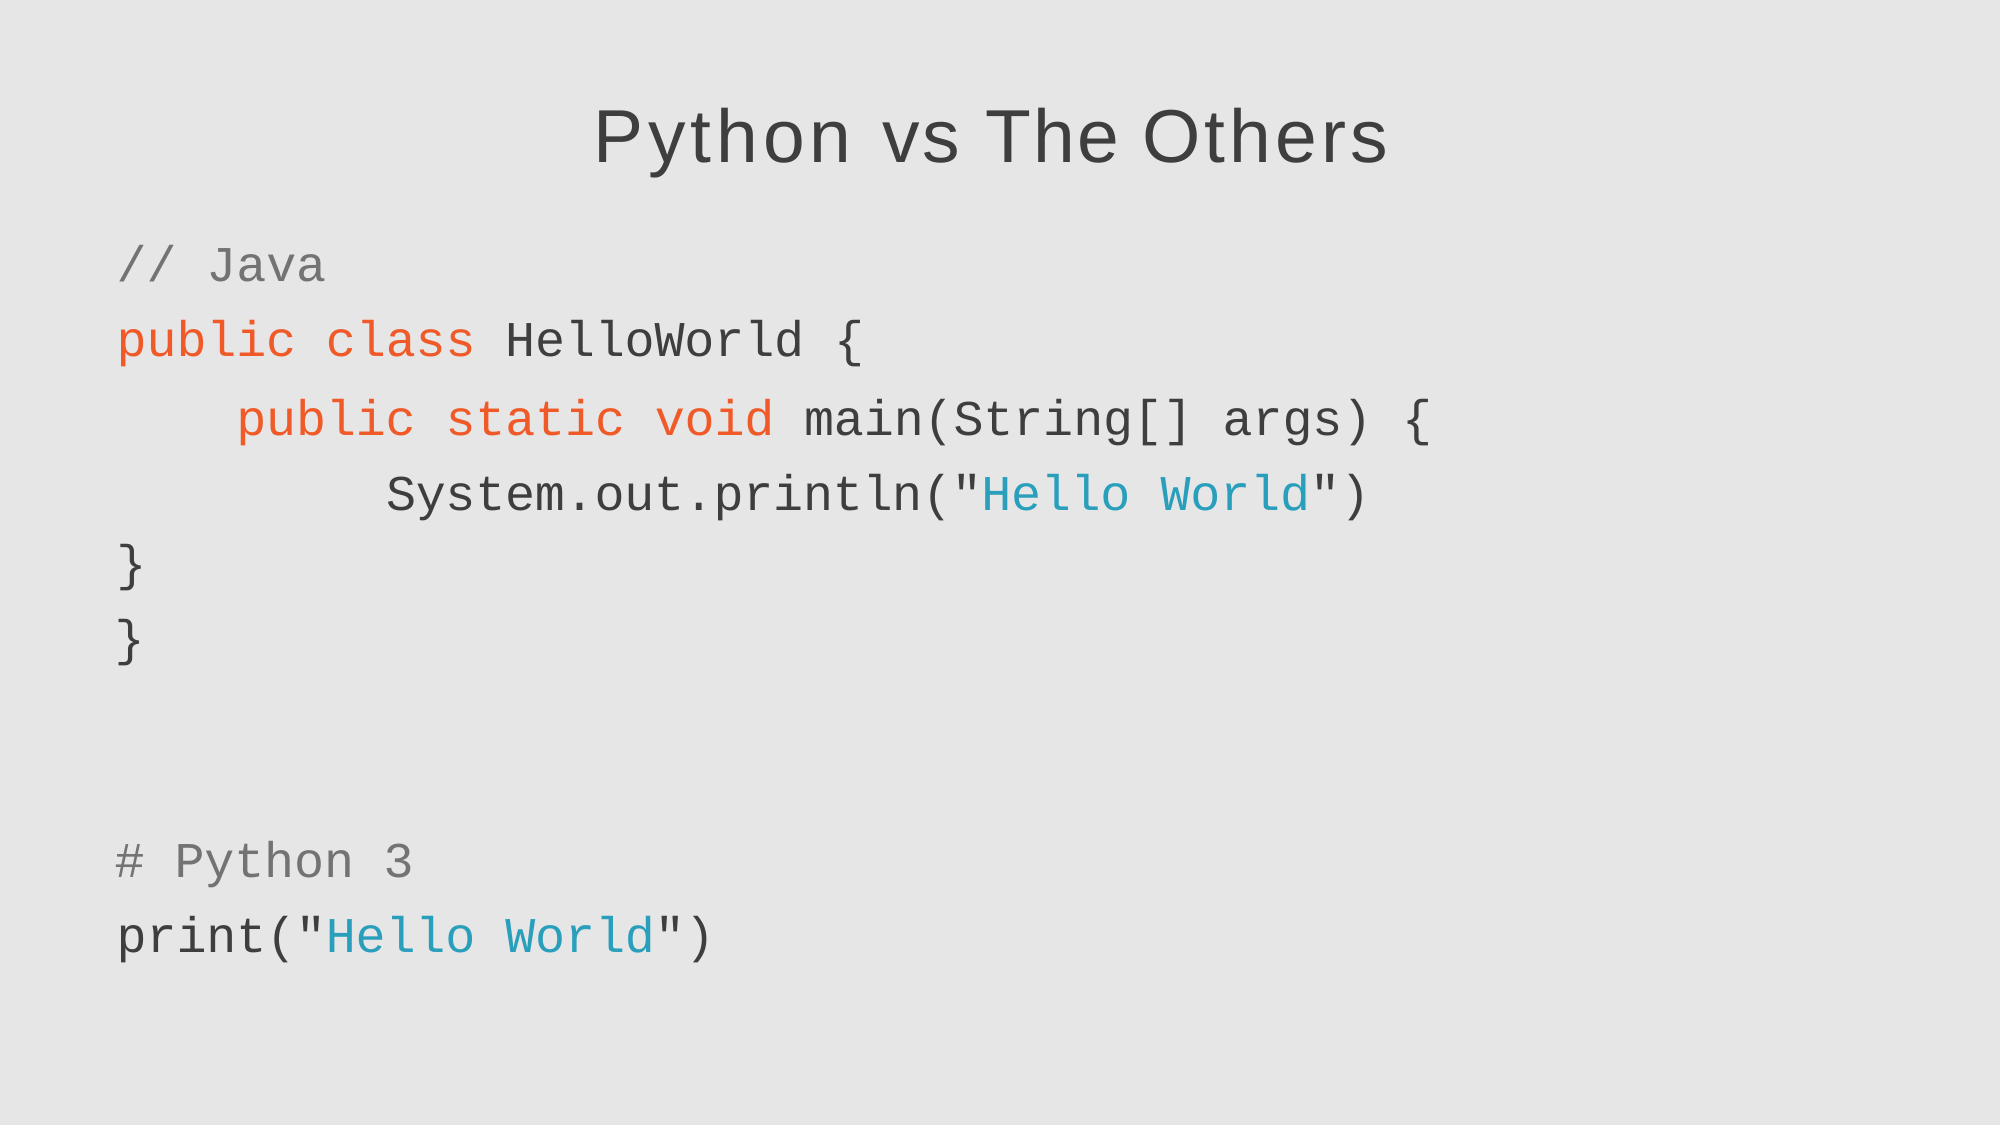

# Python vs The Others
// Java
public class HelloWorld {
public static void main(String[] args) {  System.out.println("Hello World")
}
}

# Python 3  print("Hello World")